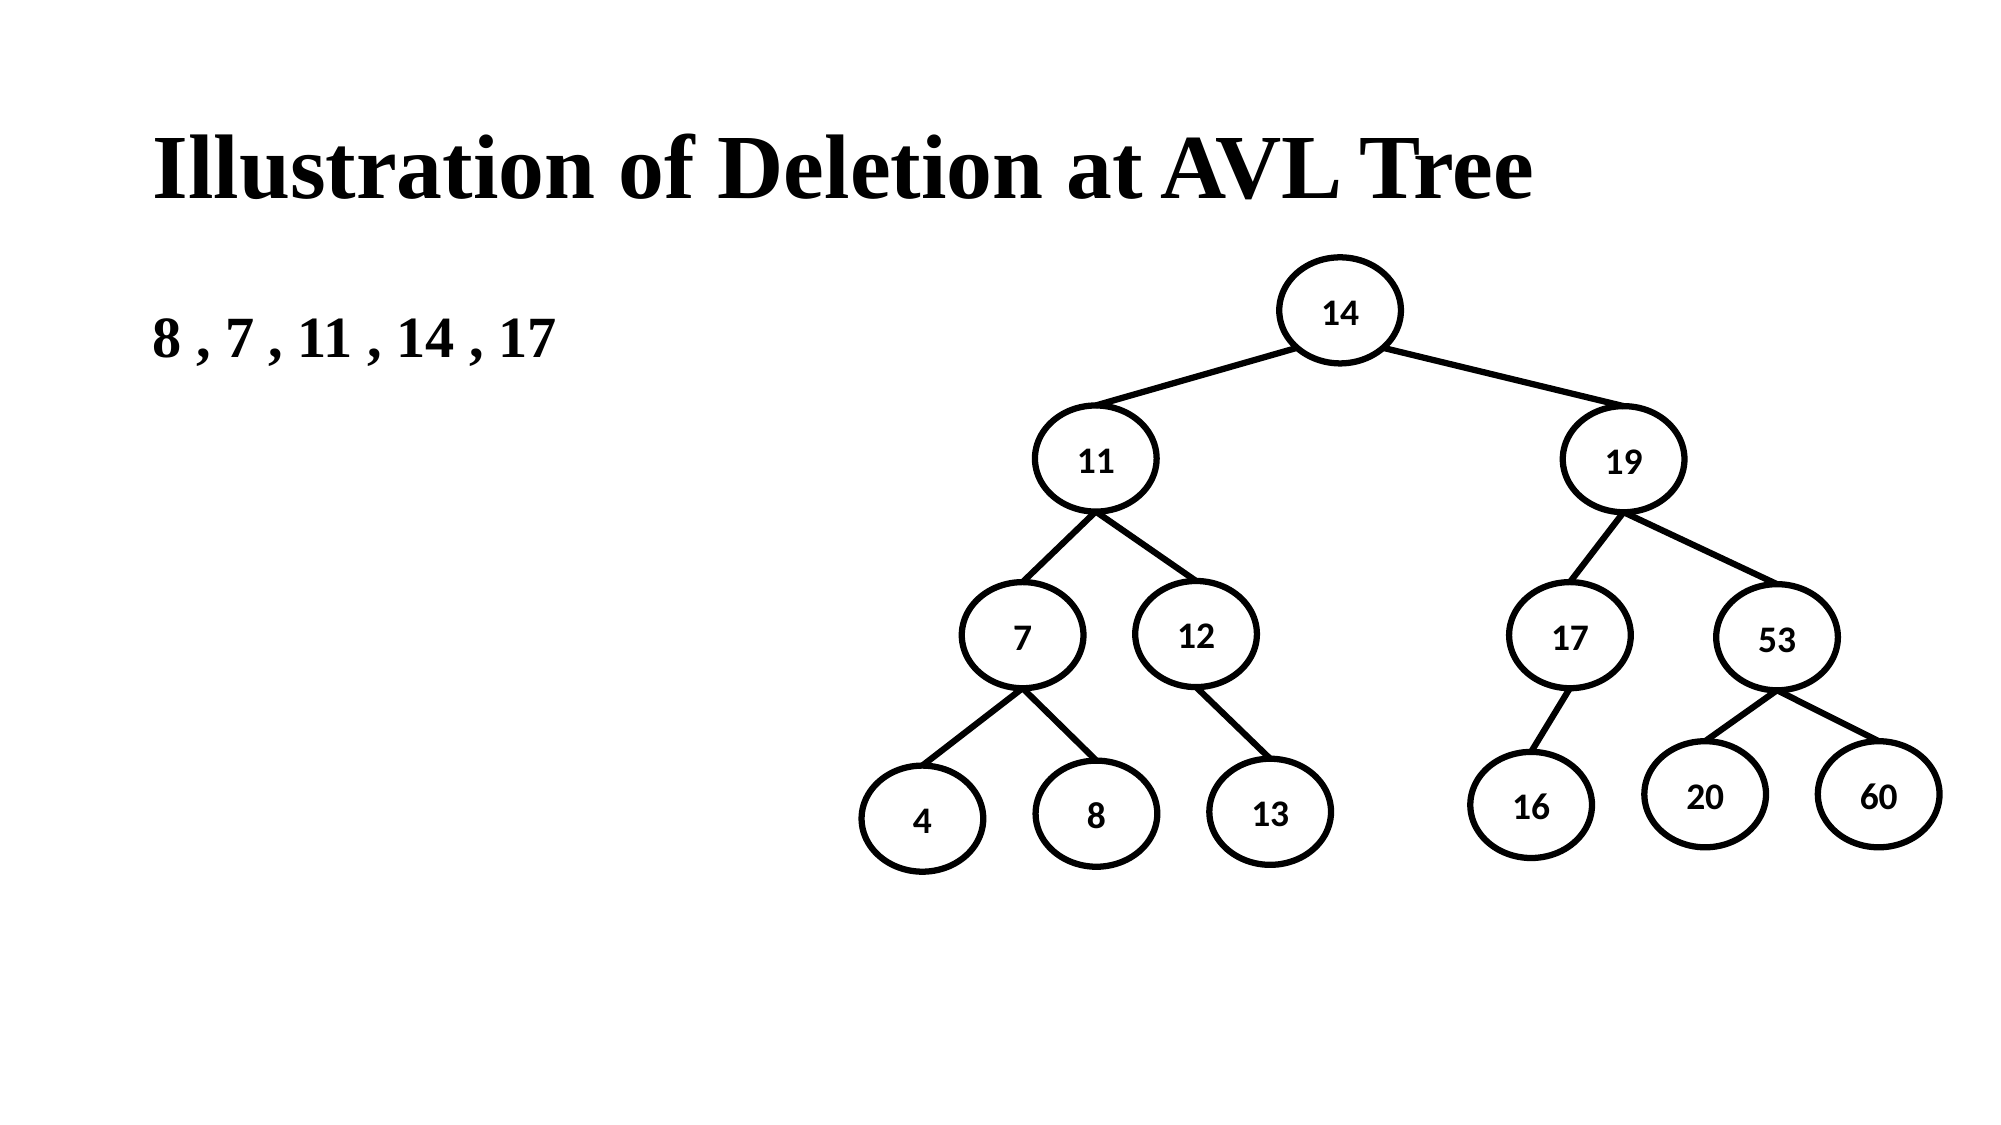

# Illustration of Deletion at AVL Tree
14
8 , 7 , 11 , 14 , 17
11
19
12
7
17
53
60
20
16
13
8
4